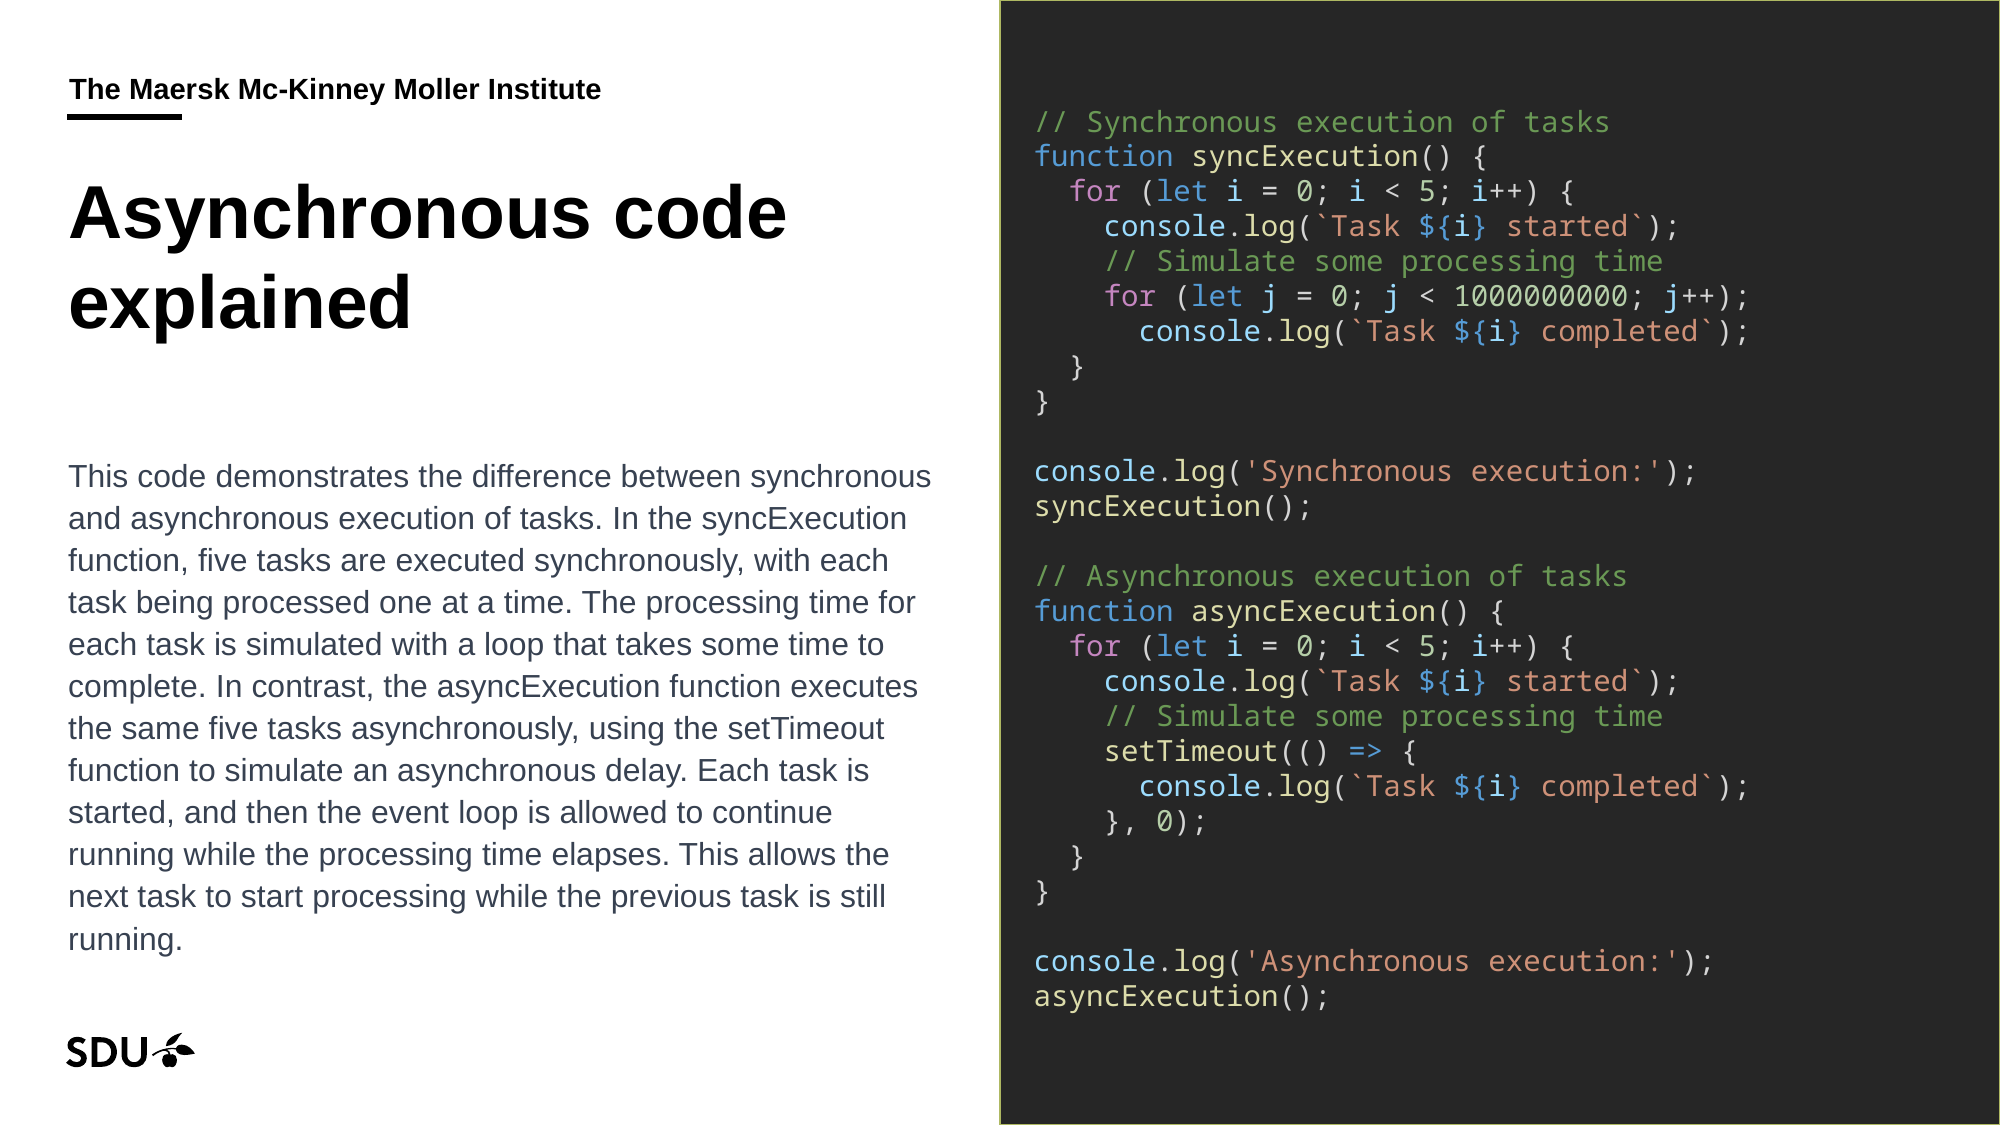

// Synchronous execution of tasks
function syncExecution() {
  for (let i = 0; i < 5; i++) {
    console.log(`Task ${i} started`);
    // Simulate some processing time
    for (let j = 0; j < 1000000000; j++);
      console.log(`Task ${i} completed`);
  }
}
console.log('Synchronous execution:');
syncExecution();
// Asynchronous execution of tasks
function asyncExecution() {
  for (let i = 0; i < 5; i++) {
    console.log(`Task ${i} started`);
    // Simulate some processing time
    setTimeout(() => {
      console.log(`Task ${i} completed`);
    }, 0);
  }
}
console.log('Asynchronous execution:');
asyncExecution();
# Asynchronous code explained
This code demonstrates the difference between synchronous and asynchronous execution of tasks. In the syncExecution function, five tasks are executed synchronously, with each task being processed one at a time. The processing time for each task is simulated with a loop that takes some time to complete. In contrast, the asyncExecution function executes the same five tasks asynchronously, using the setTimeout function to simulate an asynchronous delay. Each task is started, and then the event loop is allowed to continue running while the processing time elapses. This allows the next task to start processing while the previous task is still running.
18/09/2024
27